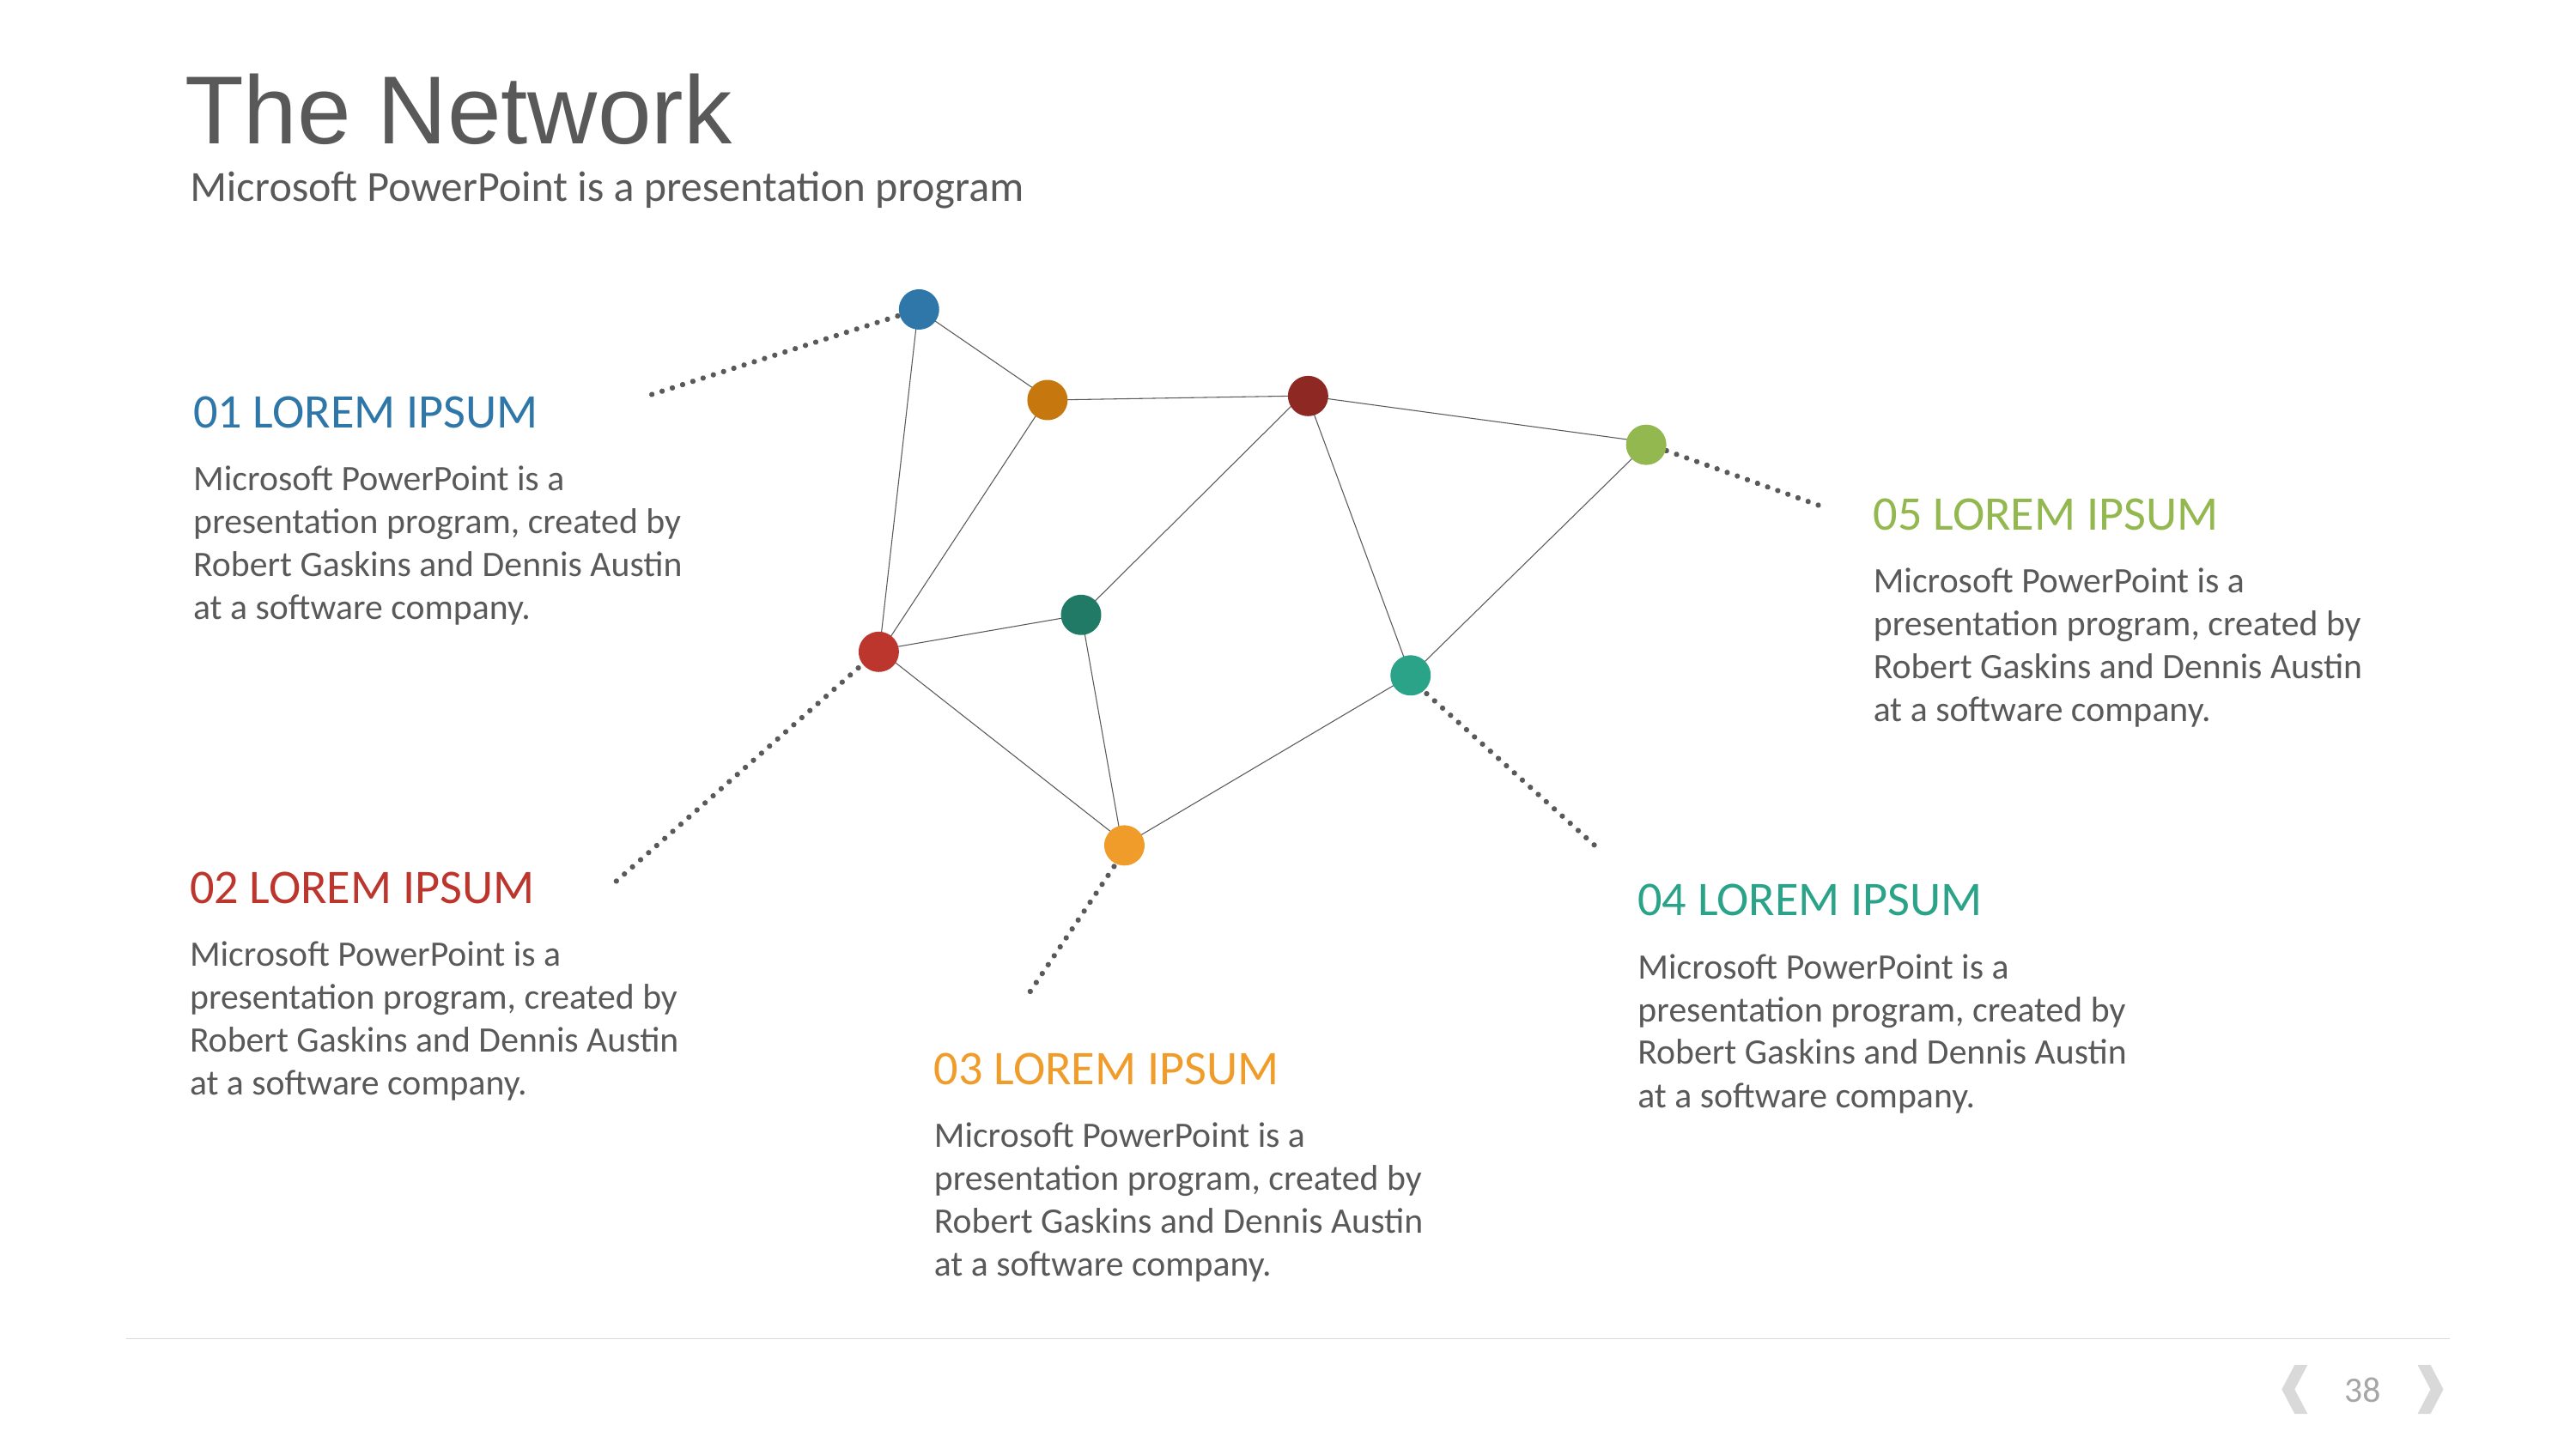

# The Network
Microsoft PowerPoint is a presentation program

01 LOREM IPSUM
Microsoft PowerPoint is a presentation program, created by Robert Gaskins and Dennis Austin at a software company.
05 LOREM IPSUM
Microsoft PowerPoint is a presentation program, created by Robert Gaskins and Dennis Austin at a software company.
02 LOREM IPSUM
04 LOREM IPSUM
Microsoft PowerPoint is a presentation program, created by Robert Gaskins and Dennis Austin at a software company.
Microsoft PowerPoint is a presentation program, created by Robert Gaskins and Dennis Austin at a software company.
03 LOREM IPSUM
Microsoft PowerPoint is a presentation program, created by Robert Gaskins and Dennis Austin at a software company.